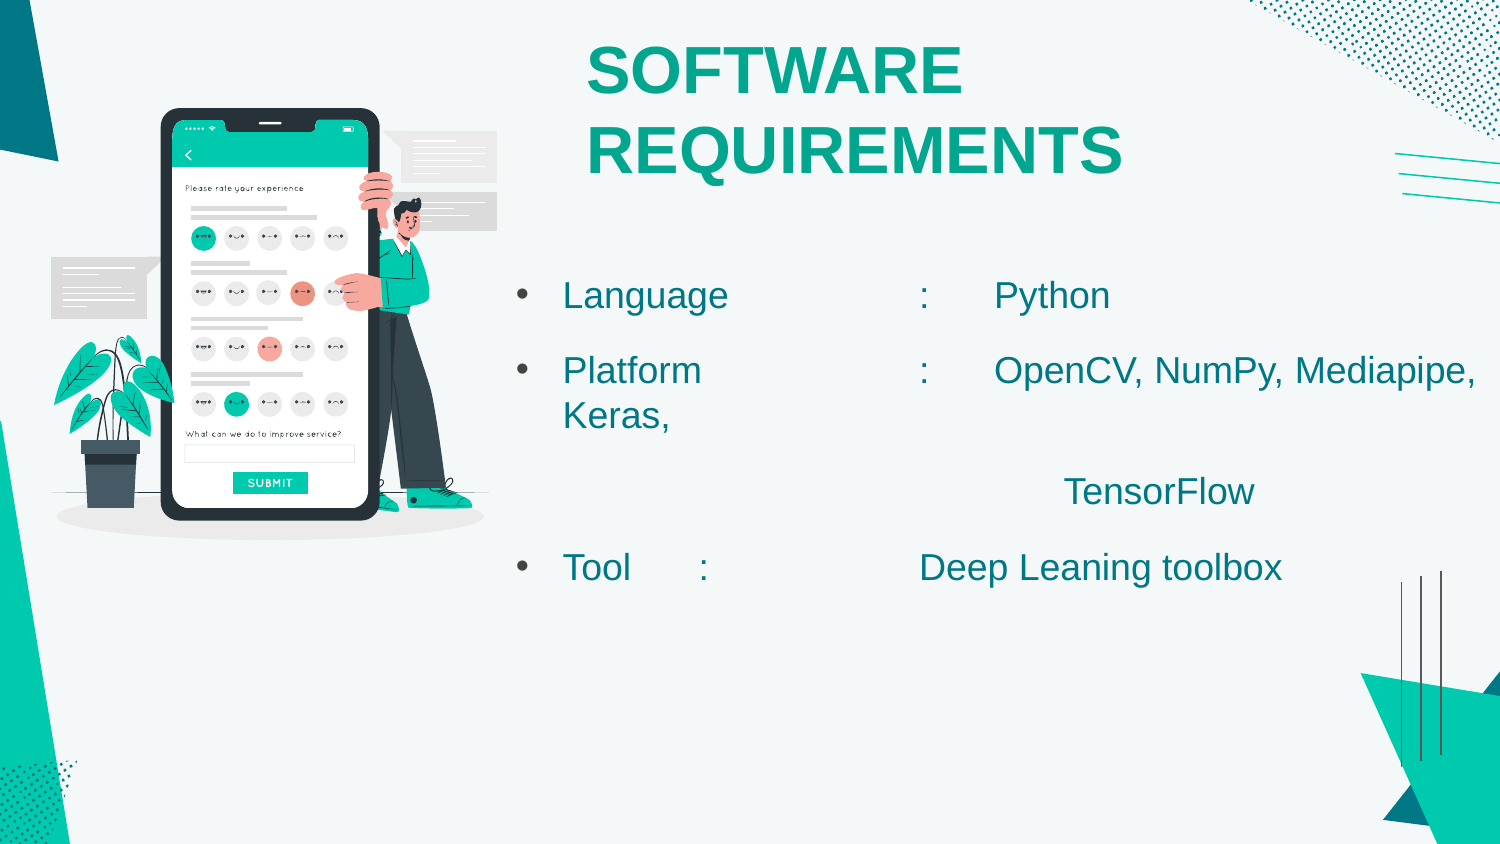

# SOFTWARE REQUIREMENTS

Language	:	Python
Platform	:	OpenCV, NumPy, Mediapipe, Keras,
                                                           TensorFlow
Tool    	:	Deep Leaning toolbox